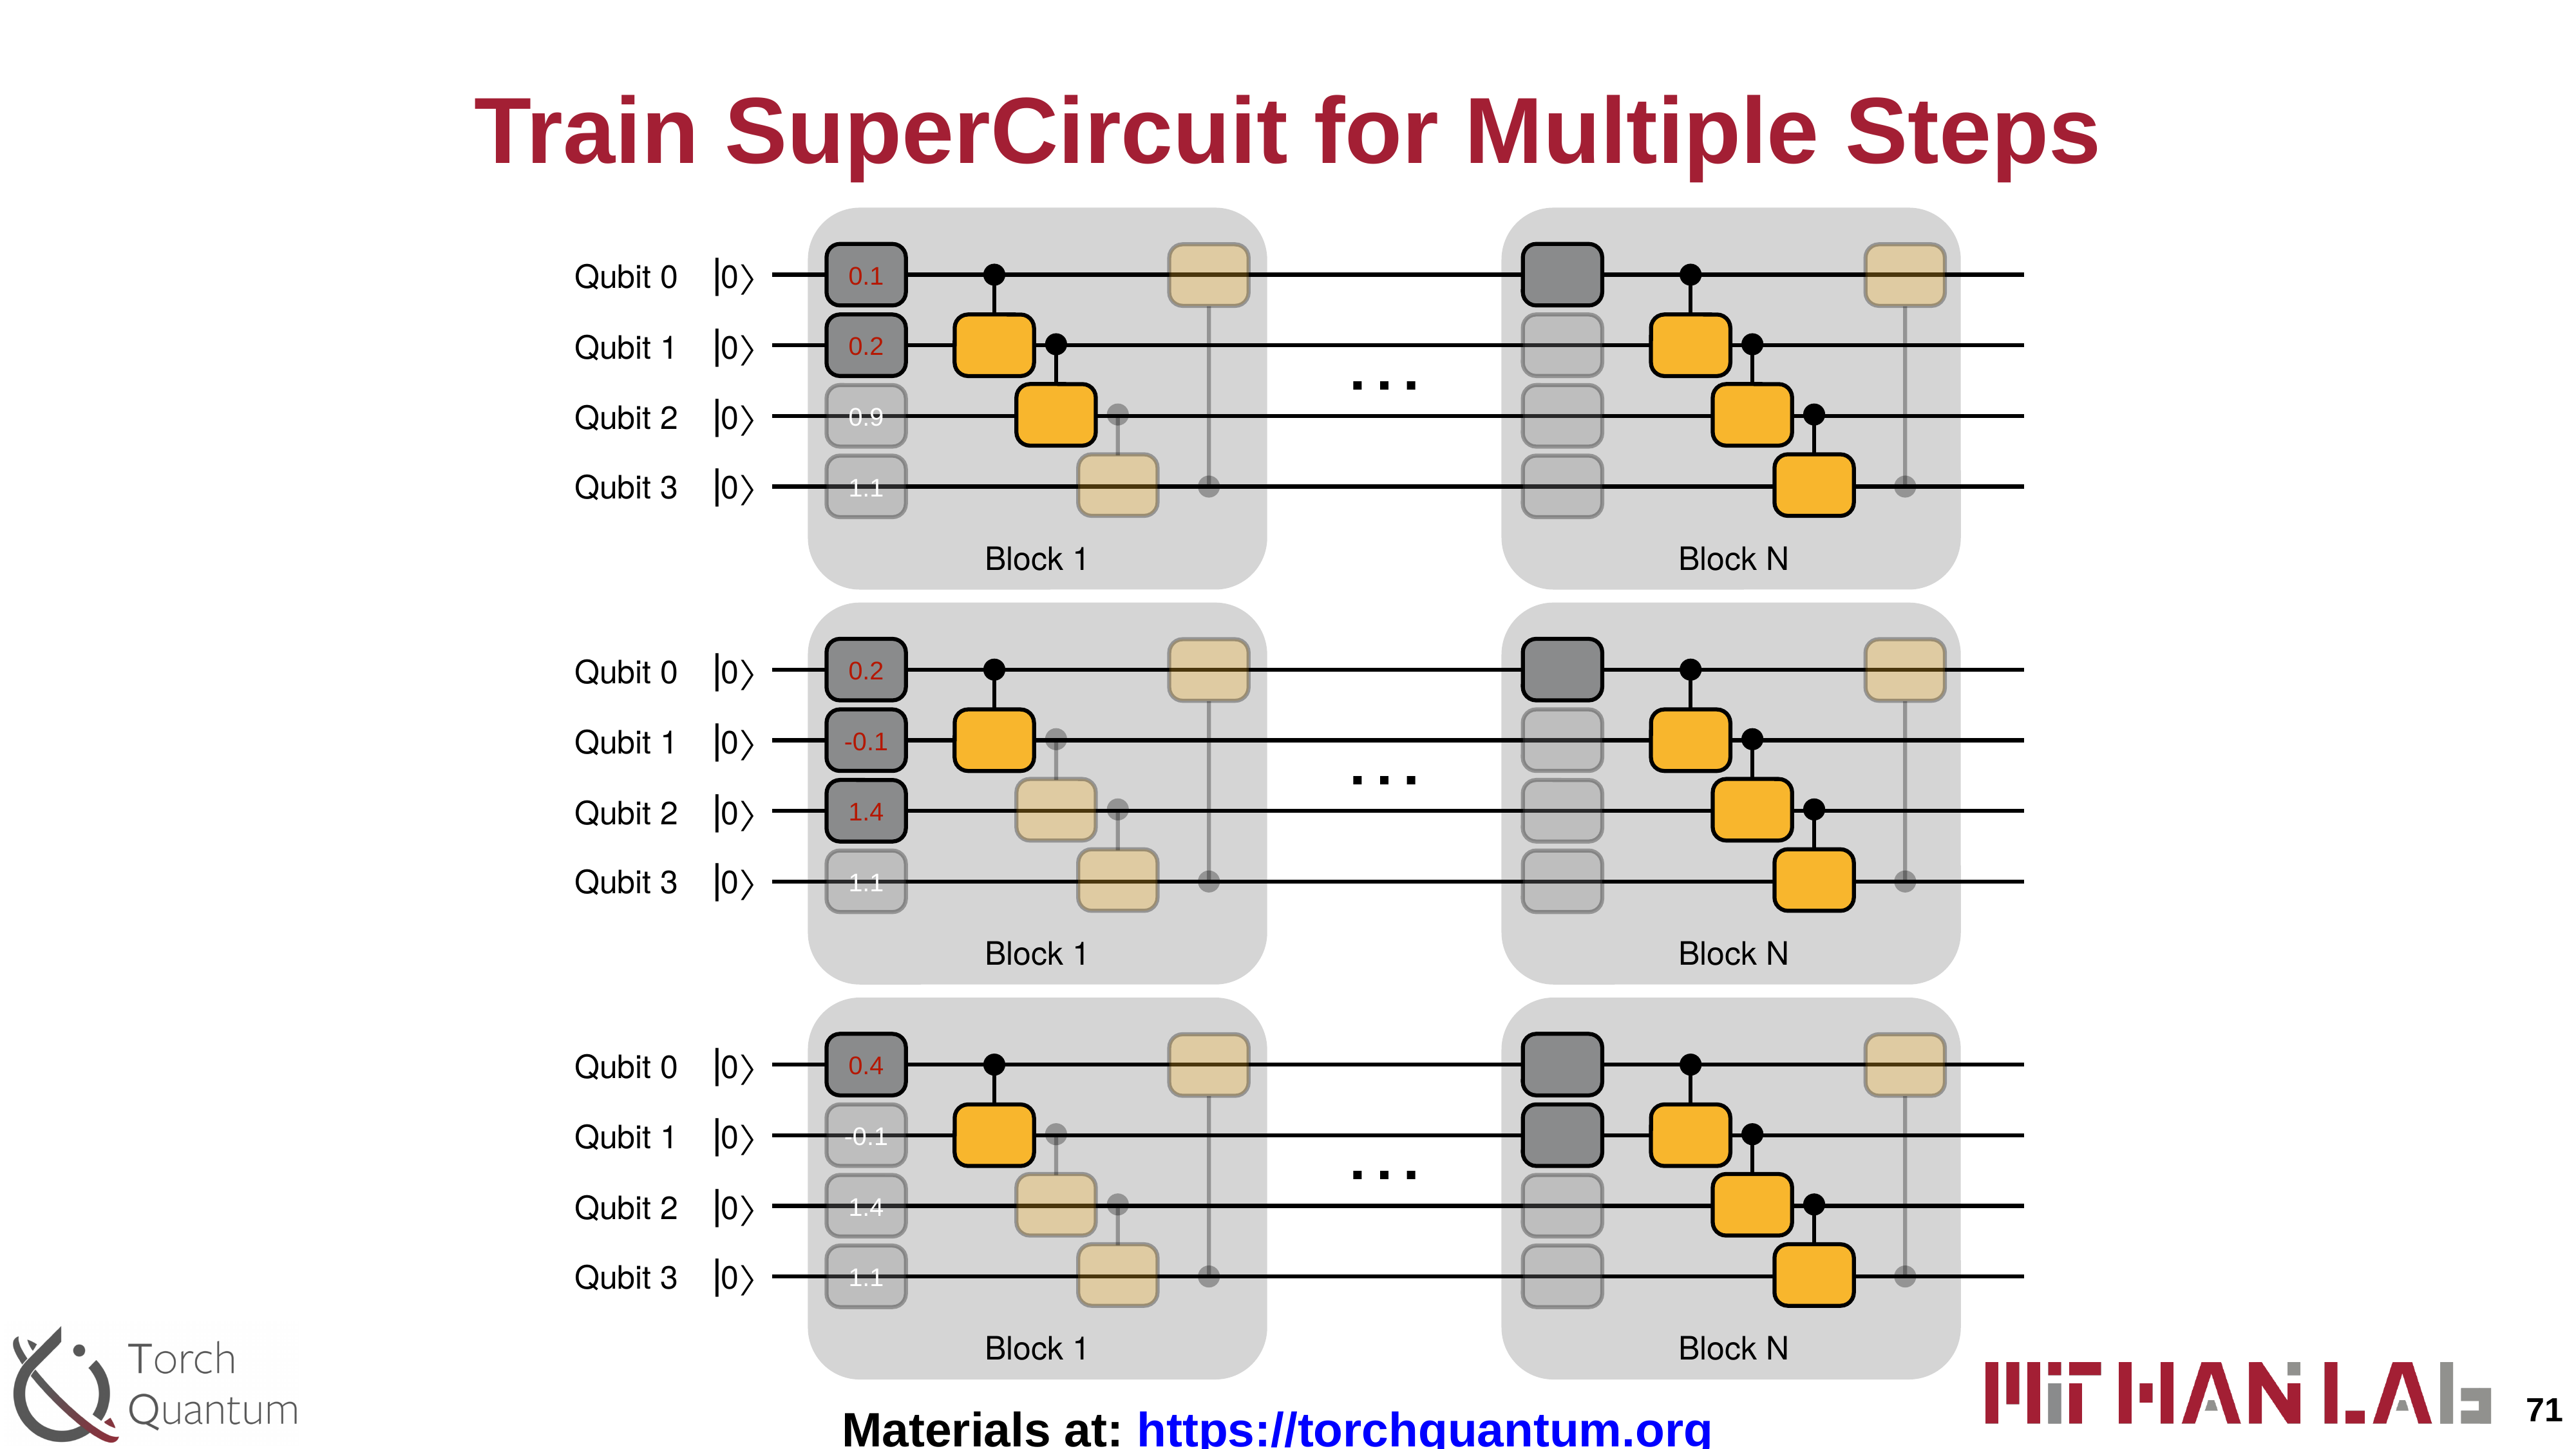

# Train SuperCircuit for Multiple Steps

0.1

Qubit 0   ⎥0〉

…
0.2
Qubit 1   ⎥0〉

0.9
Qubit 2   ⎥0〉

1.1
Qubit 3   ⎥0〉

Block 1
Block N

0.2

Qubit 0   ⎥0〉

…
-0.1
Qubit 1   ⎥0〉

1.4
Qubit 2   ⎥0〉

1.1
Qubit 3   ⎥0〉

Block 1
Block N

0.4

-0.1

1.4

1.1

Qubit 0   ⎥0〉

…
Qubit 1   ⎥0〉

Qubit 2   ⎥0〉

Qubit 3   ⎥0〉

Block 1
Block N
71